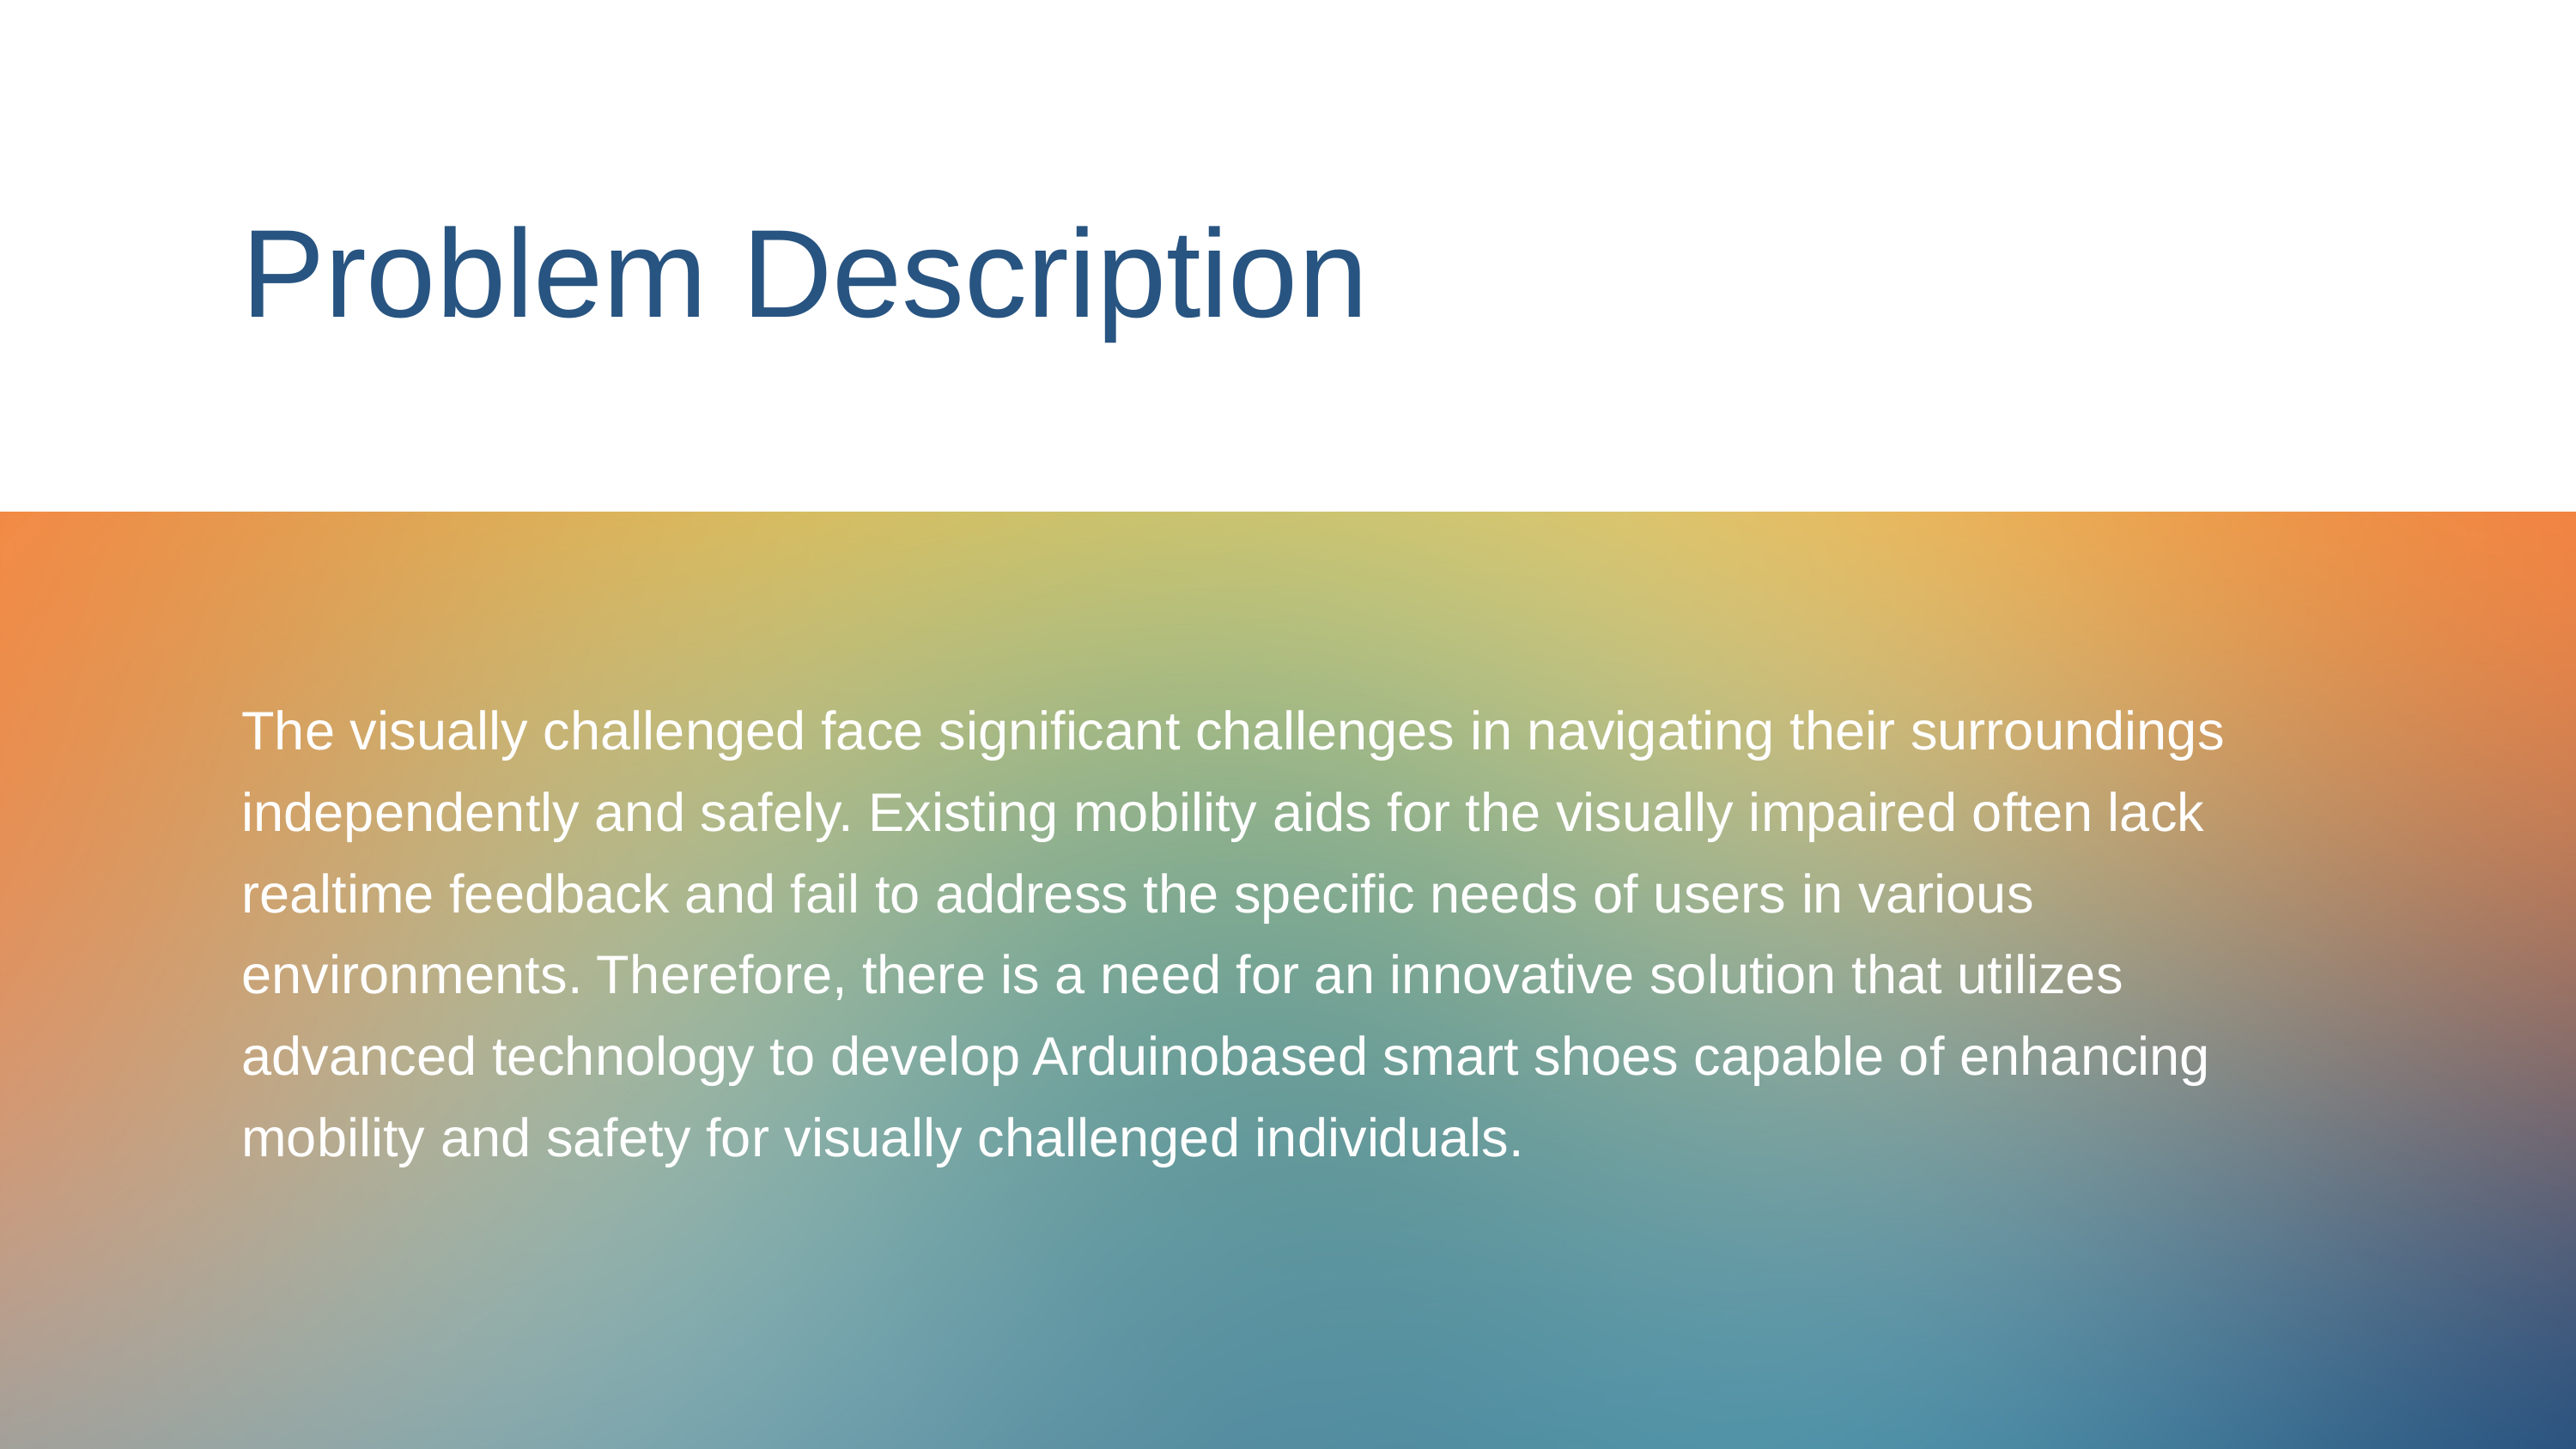

Problem Description

The visually challenged face significant challenges in navigating their surroundings independently and safely. Existing mobility aids for the visually impaired often lack realtime feedback and fail to address the specific needs of users in various environments. Therefore, there is a need for an innovative solution that utilizes advanced technology to develop Arduinobased smart shoes capable of enhancing mobility and safety for visually challenged individuals.